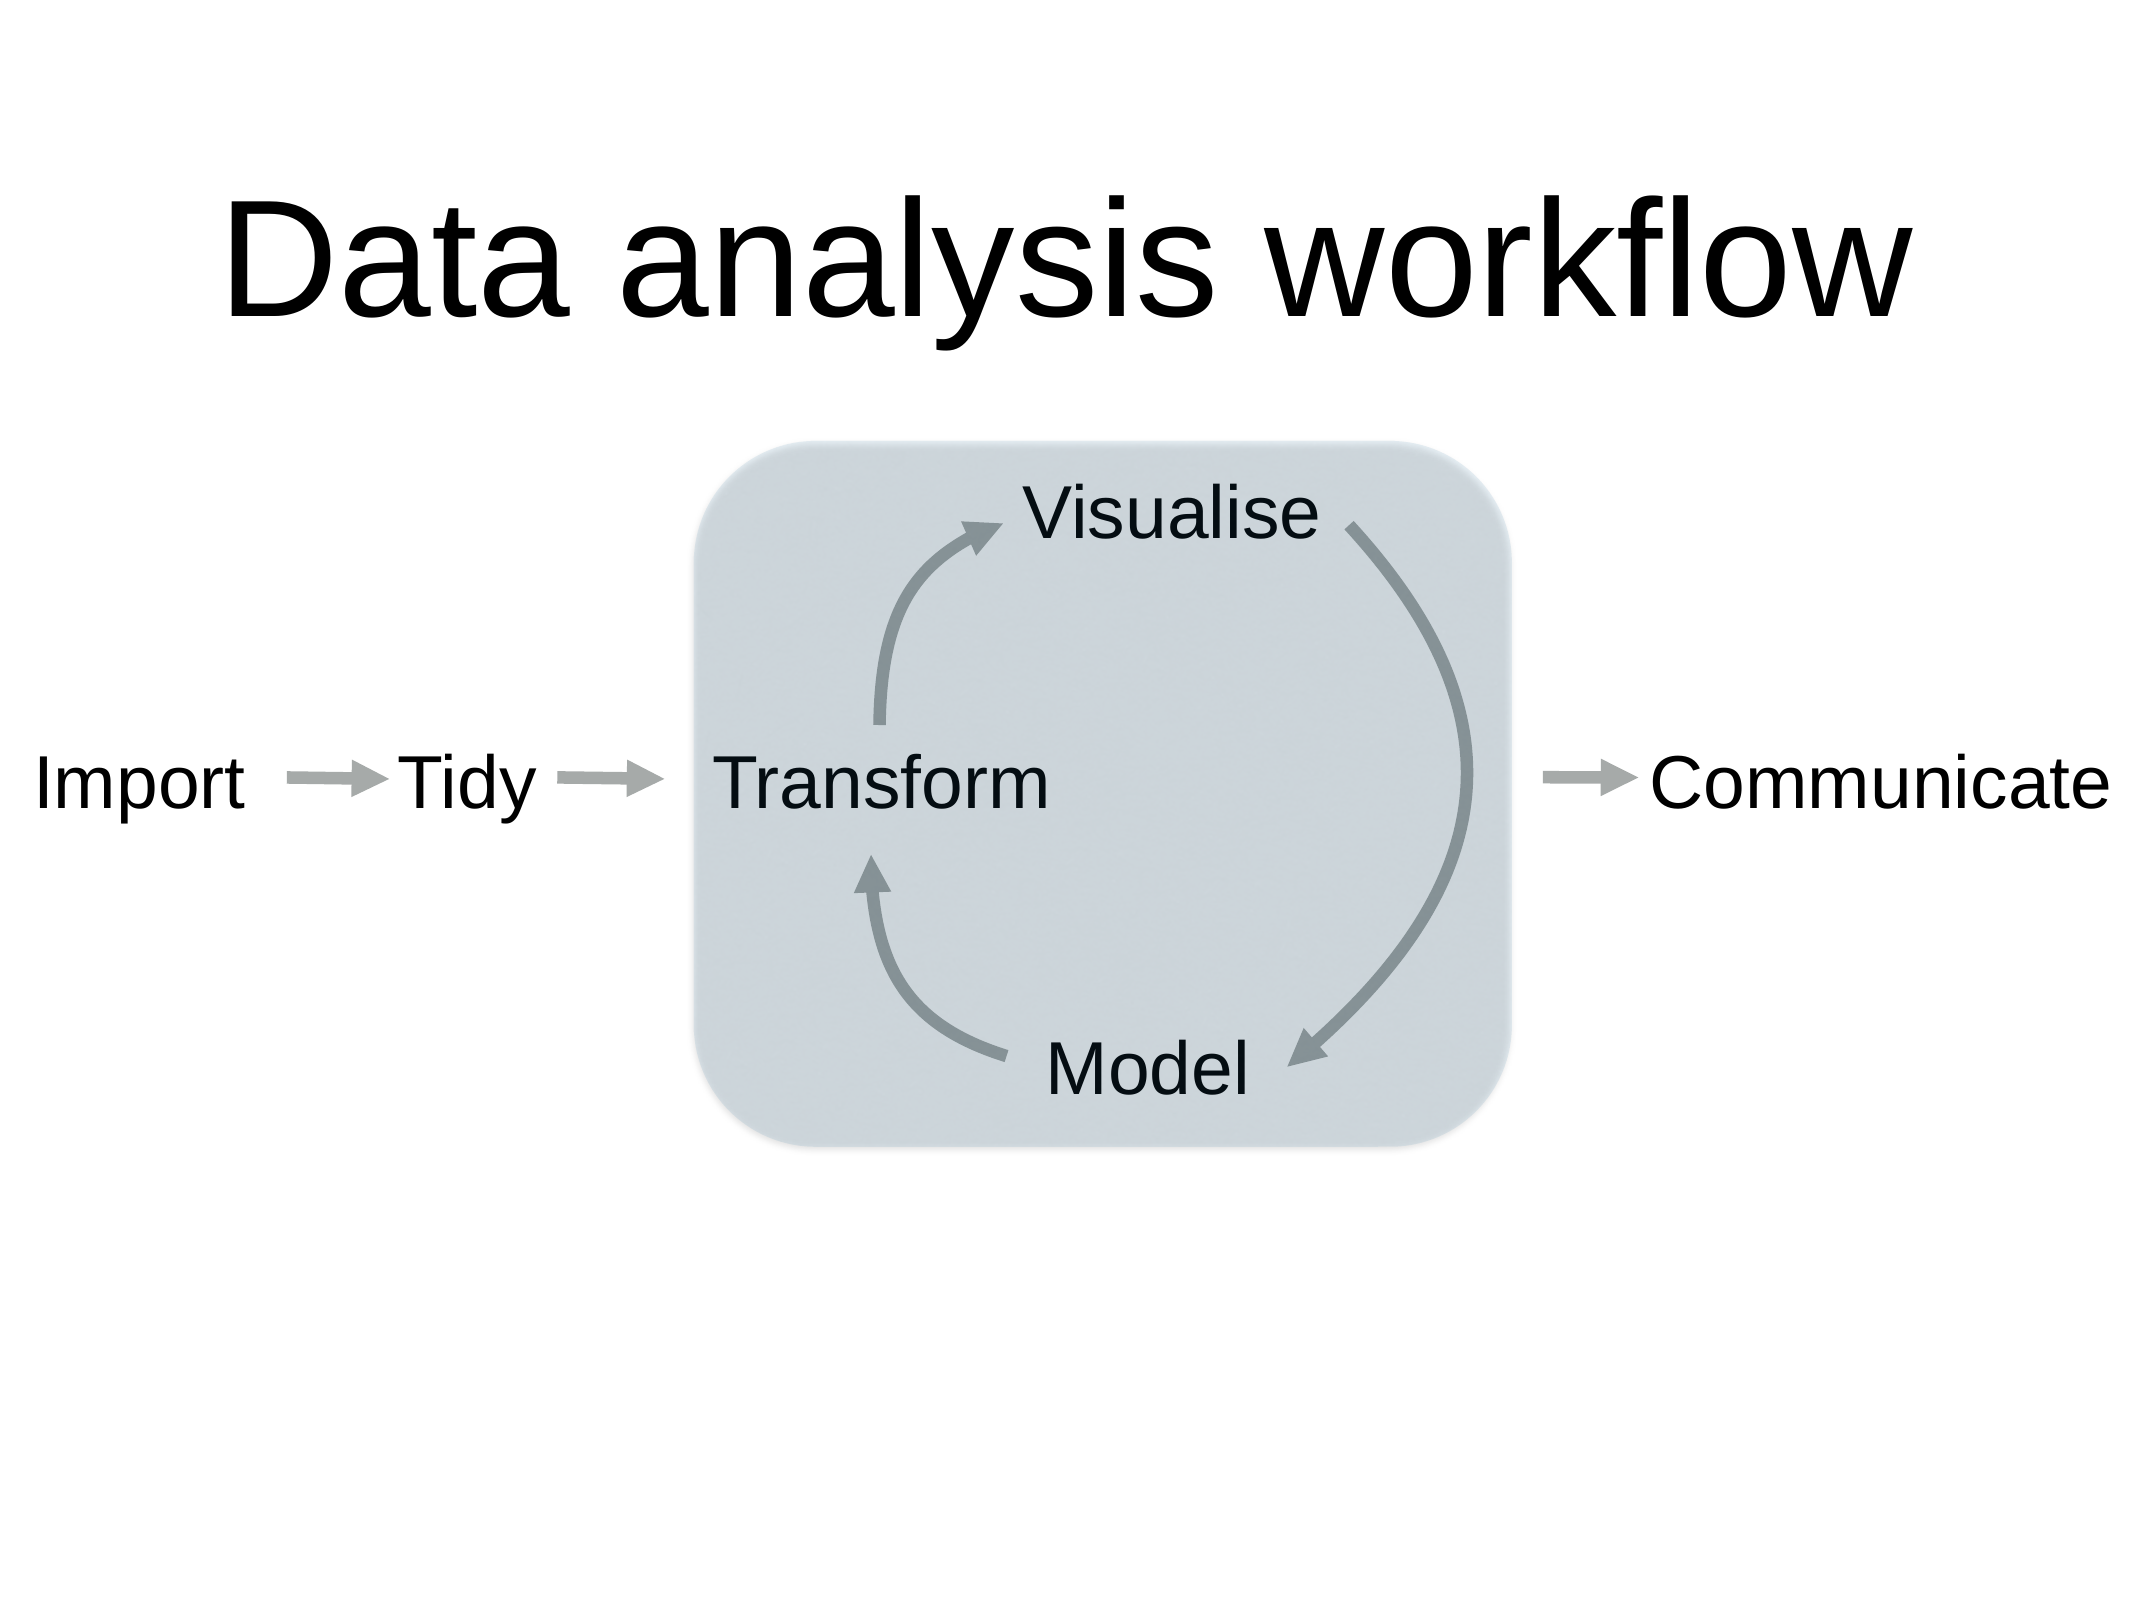

Data analysis workflow

Visualise

Import
Tidy
Transform
Communicate

Model